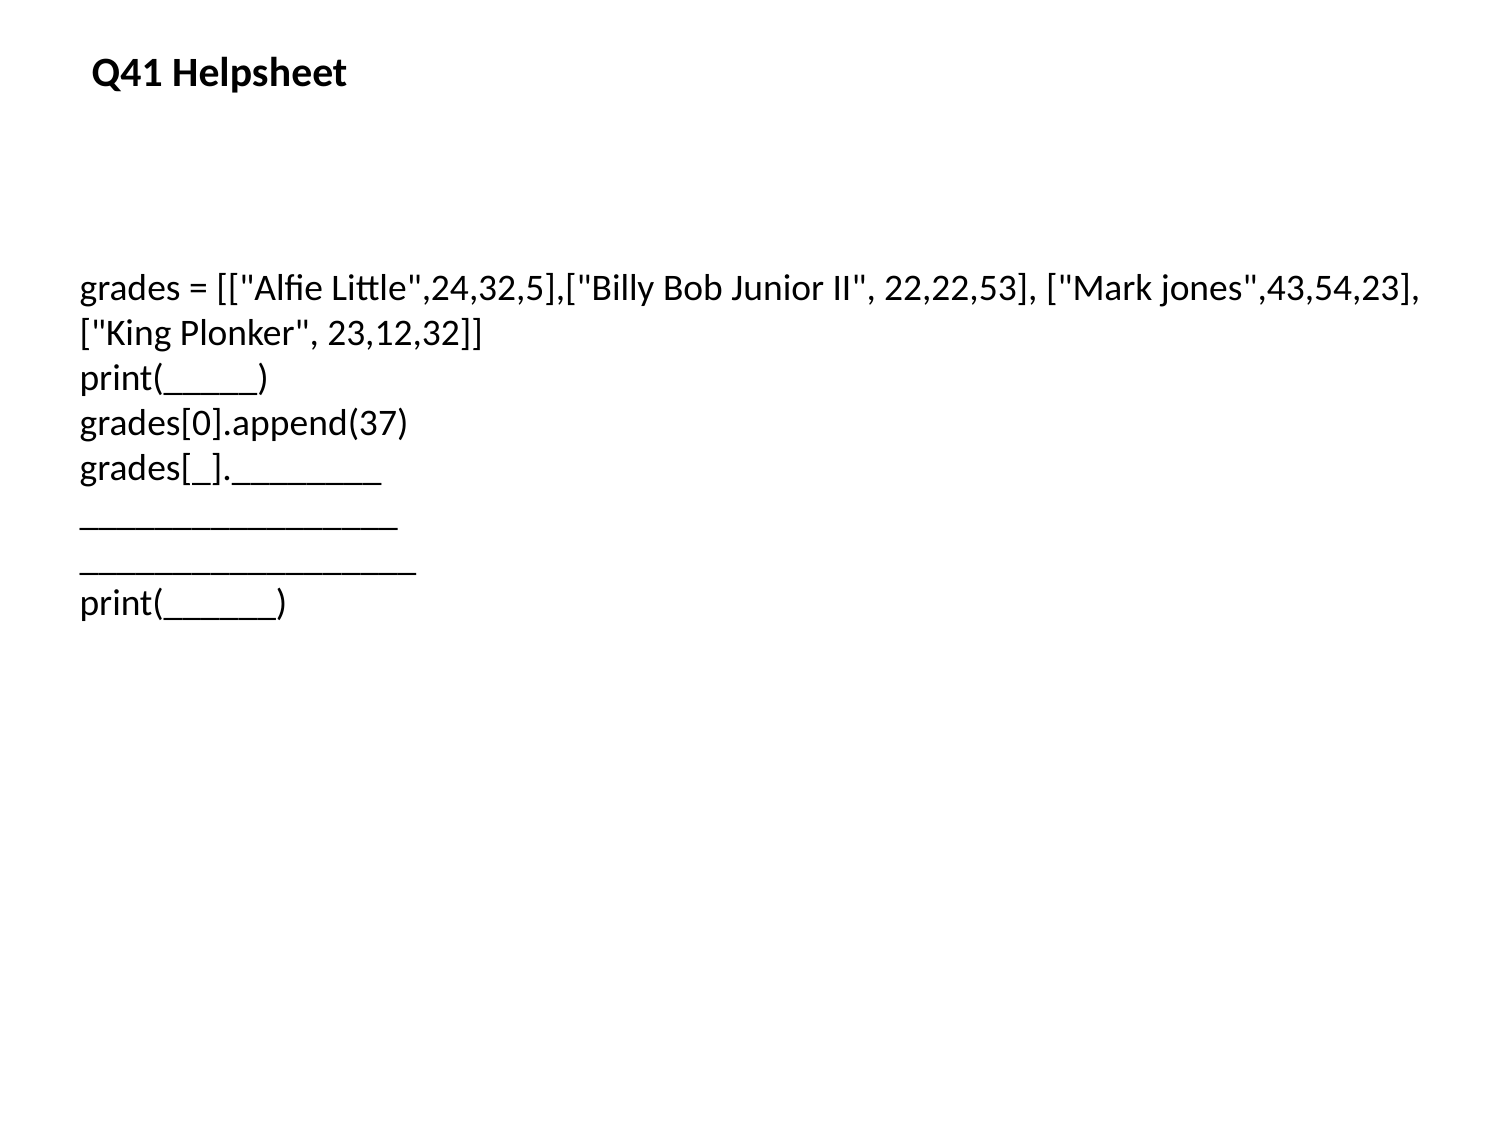

Q41 Helpsheet

grades = [["Alfie Little",24,32,5],["Billy Bob Junior II", 22,22,53], ["Mark jones",43,54,23], ["King Plonker", 23,12,32]]
print(_____)
grades[0].append(37)
grades[_].________
_________________
__________________
print(______)